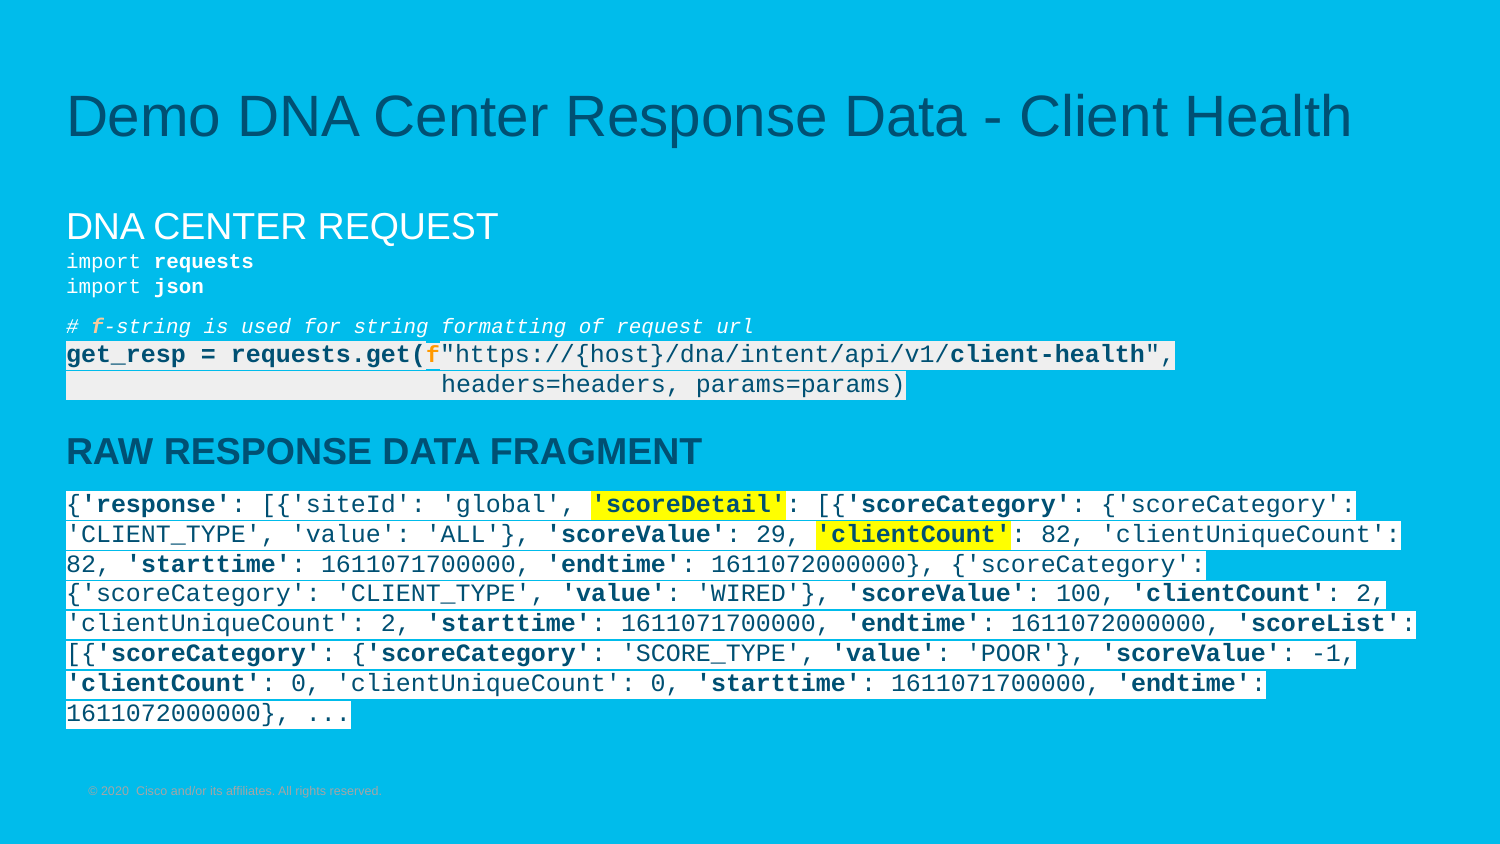

# Demo DNA Center Response Data - Client Health
DNA CENTER REQUEST
import requests
import json
# f-string is used for string formatting of request url
get_resp = requests.get(f"https://{host}/dna/intent/api/v1/client-health",
                         headers=headers, params=params)

RAW RESPONSE DATA FRAGMENT

{'response': [{'siteId': 'global', 'scoreDetail': [{'scoreCategory': {'scoreCategory': 'CLIENT_TYPE', 'value': 'ALL'}, 'scoreValue': 29, 'clientCount': 82, 'clientUniqueCount': 82, 'starttime': 1611071700000, 'endtime': 1611072000000}, {'scoreCategory': {'scoreCategory': 'CLIENT_TYPE', 'value': 'WIRED'}, 'scoreValue': 100, 'clientCount': 2, 'clientUniqueCount': 2, 'starttime': 1611071700000, 'endtime': 1611072000000, 'scoreList': [{'scoreCategory': {'scoreCategory': 'SCORE_TYPE', 'value': 'POOR'}, 'scoreValue': -1, 'clientCount': 0, 'clientUniqueCount': 0, 'starttime': 1611071700000, 'endtime': 1611072000000}, ...